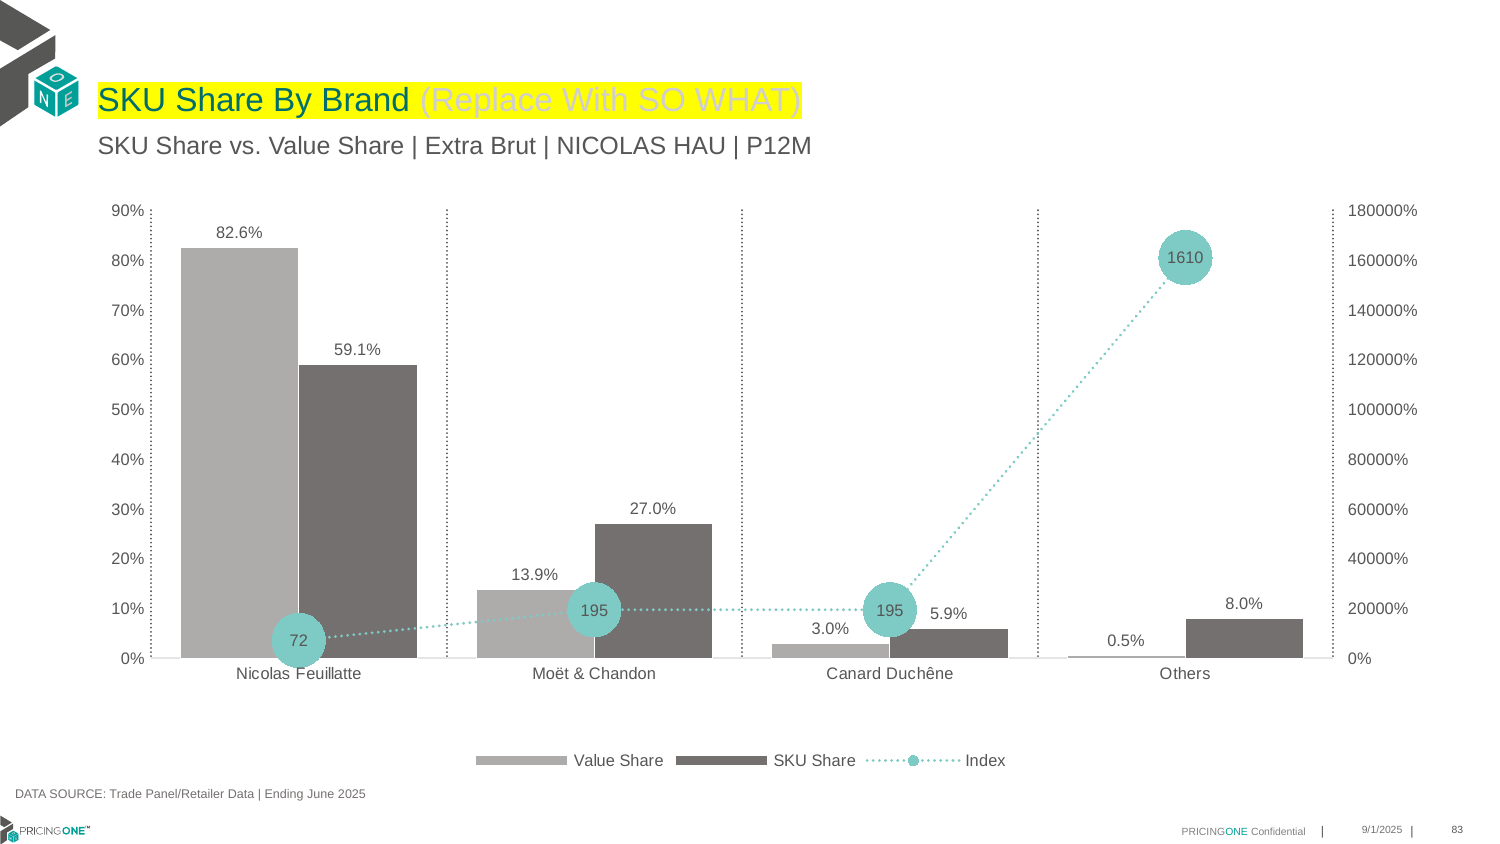

# SKU Share By Brand (Replace With SO WHAT)
SKU Share vs. Value Share | Extra Brut | NICOLAS HAU | P12M

### Chart

| Category | Value Share | SKU Share | Index |
|---|---|---|---|
| Nicolas Feuillatte | 0.8259883254488616 | 0.5907172995780591 | 71.51642237280403 |
| Moët & Chandon | 0.13868370819155115 | 0.27004219409282704 | 194.7180369015244 |
| Canard Duchêne | 0.03034829999723352 | 0.05907172995780592 | 194.64592732769466 |
| Others | 0.004979666362353722 | 0.08016877637130802 | 1609.9226441631504 |
DATA SOURCE: Trade Panel/Retailer Data | Ending June 2025

9/1/2025
83